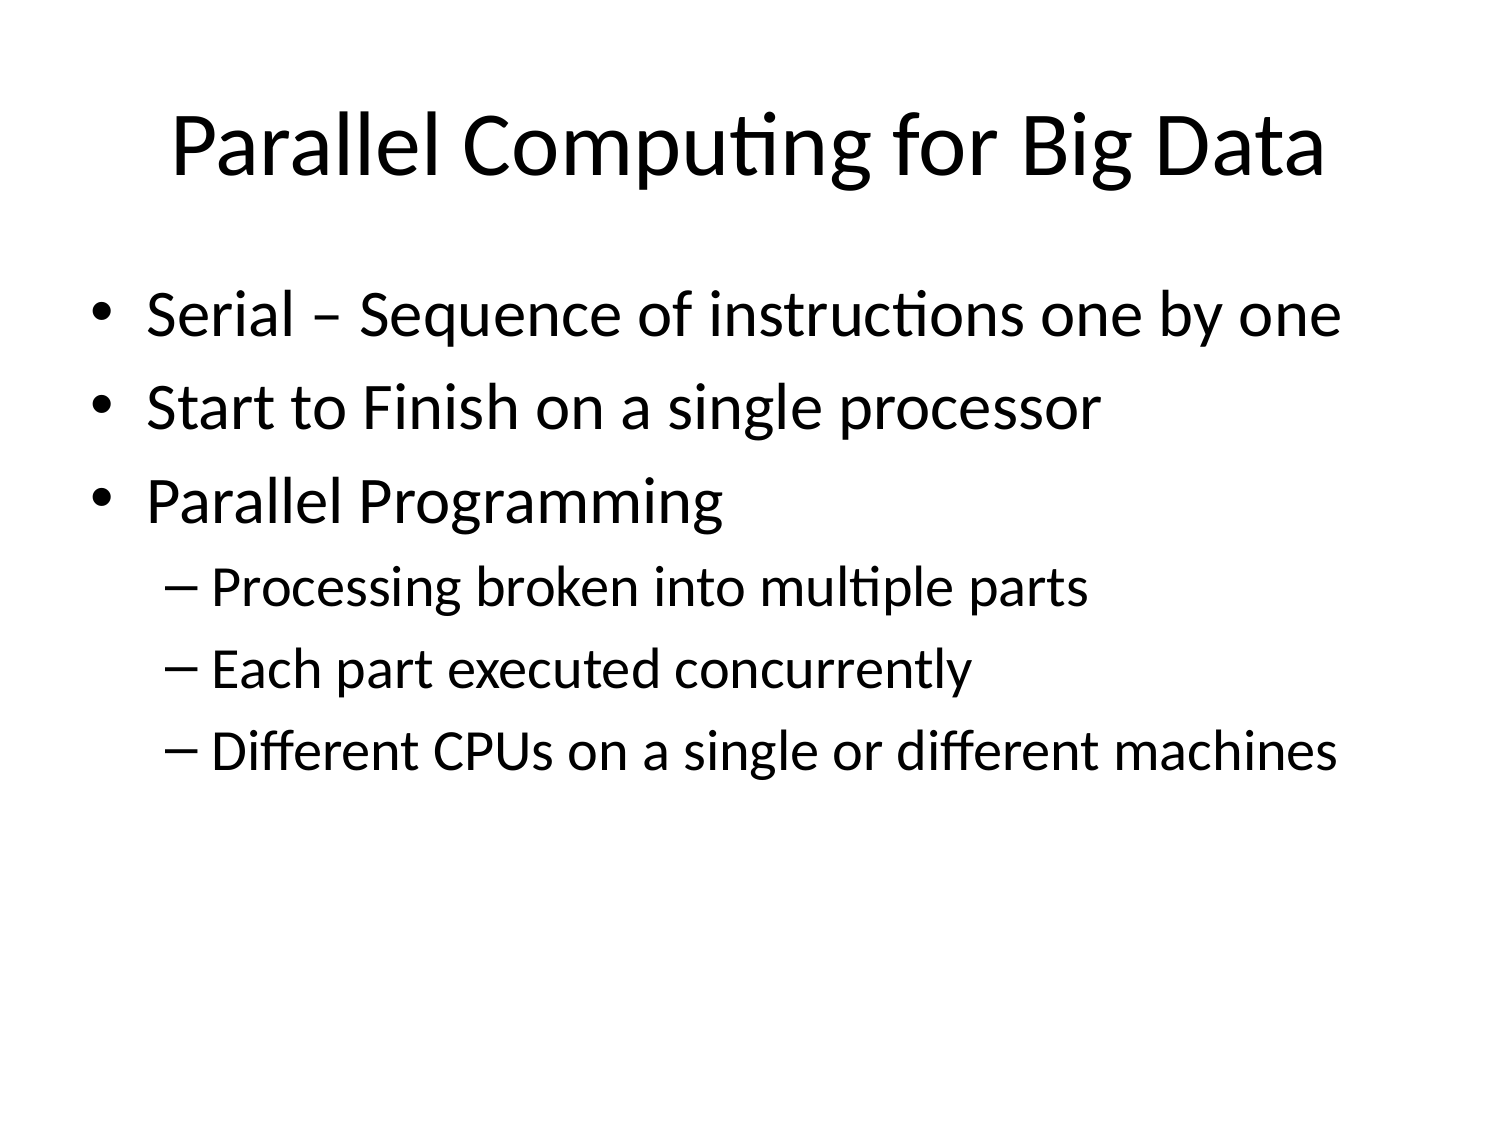

# Parallel Computing for Big Data
Serial – Sequence of instructions one by one
Start to Finish on a single processor
Parallel Programming
Processing broken into multiple parts
Each part executed concurrently
Different CPUs on a single or different machines